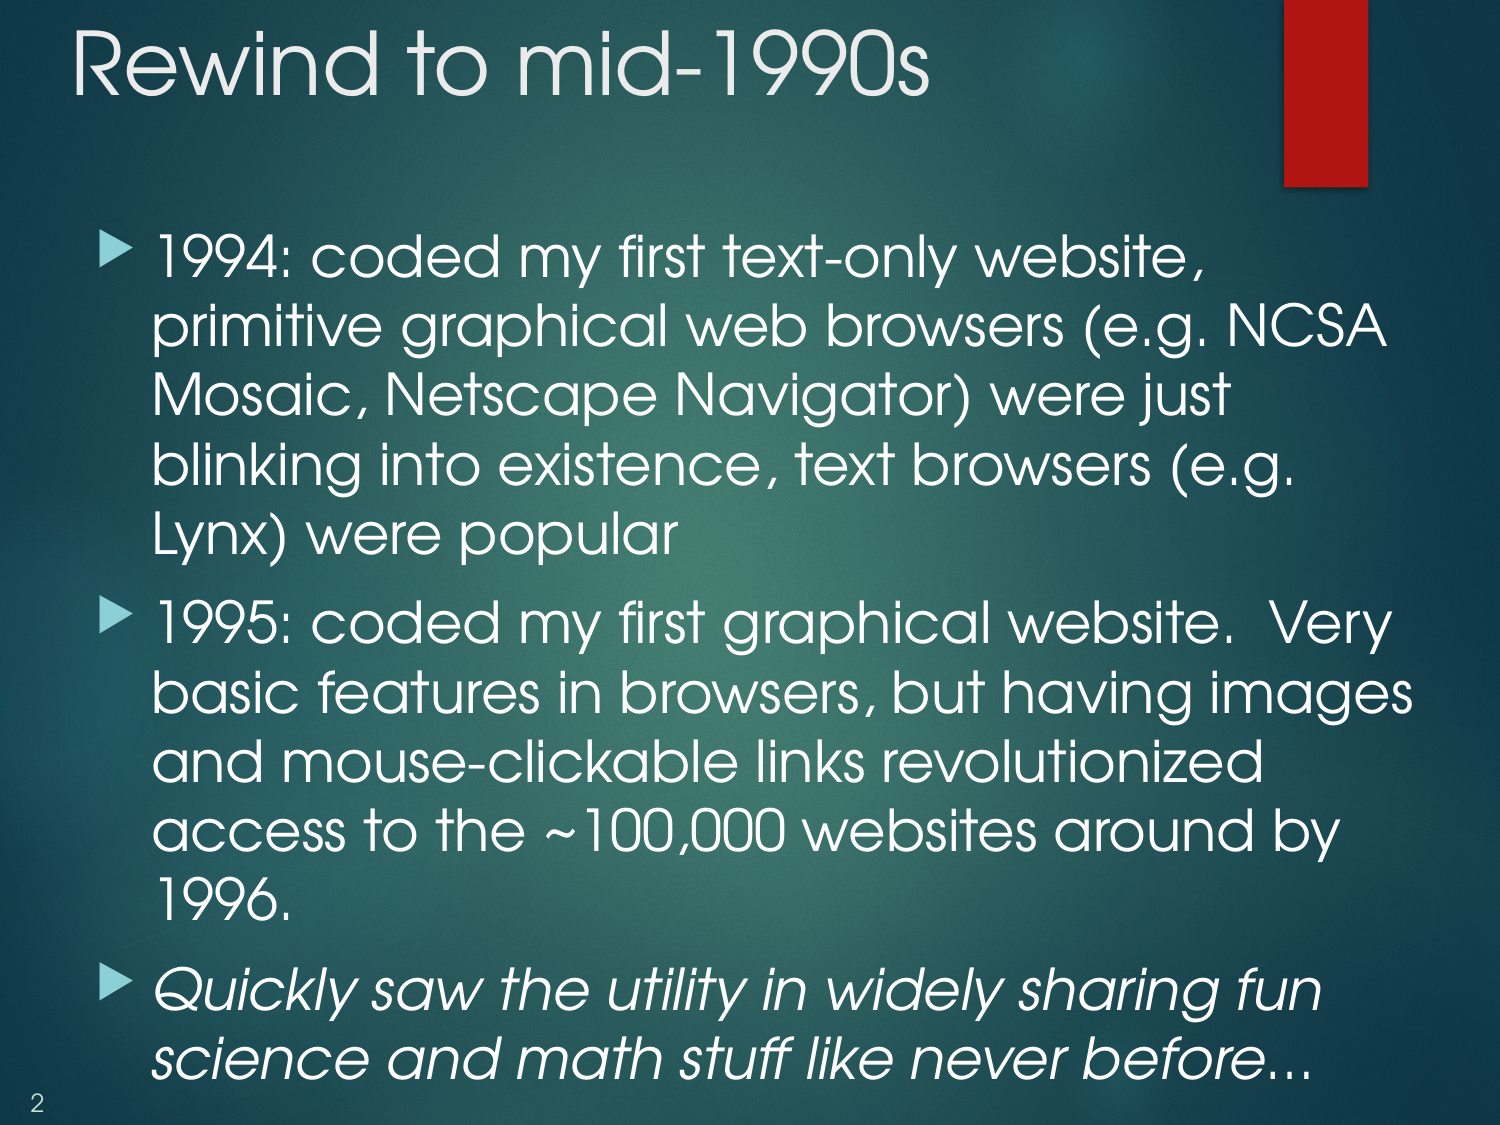

# Rewind to mid-1990s
1994: coded my first text-only website, primitive graphical web browsers (e.g. NCSA Mosaic, Netscape Navigator) were just blinking into existence, text browsers (e.g. Lynx) were popular
1995: coded my first graphical website.  Very basic features in browsers, but having images and mouse-clickable links revolutionized access to the ~100,000 websites around by 1996.
Quickly saw the utility in widely sharing fun science and math stuff like never before…